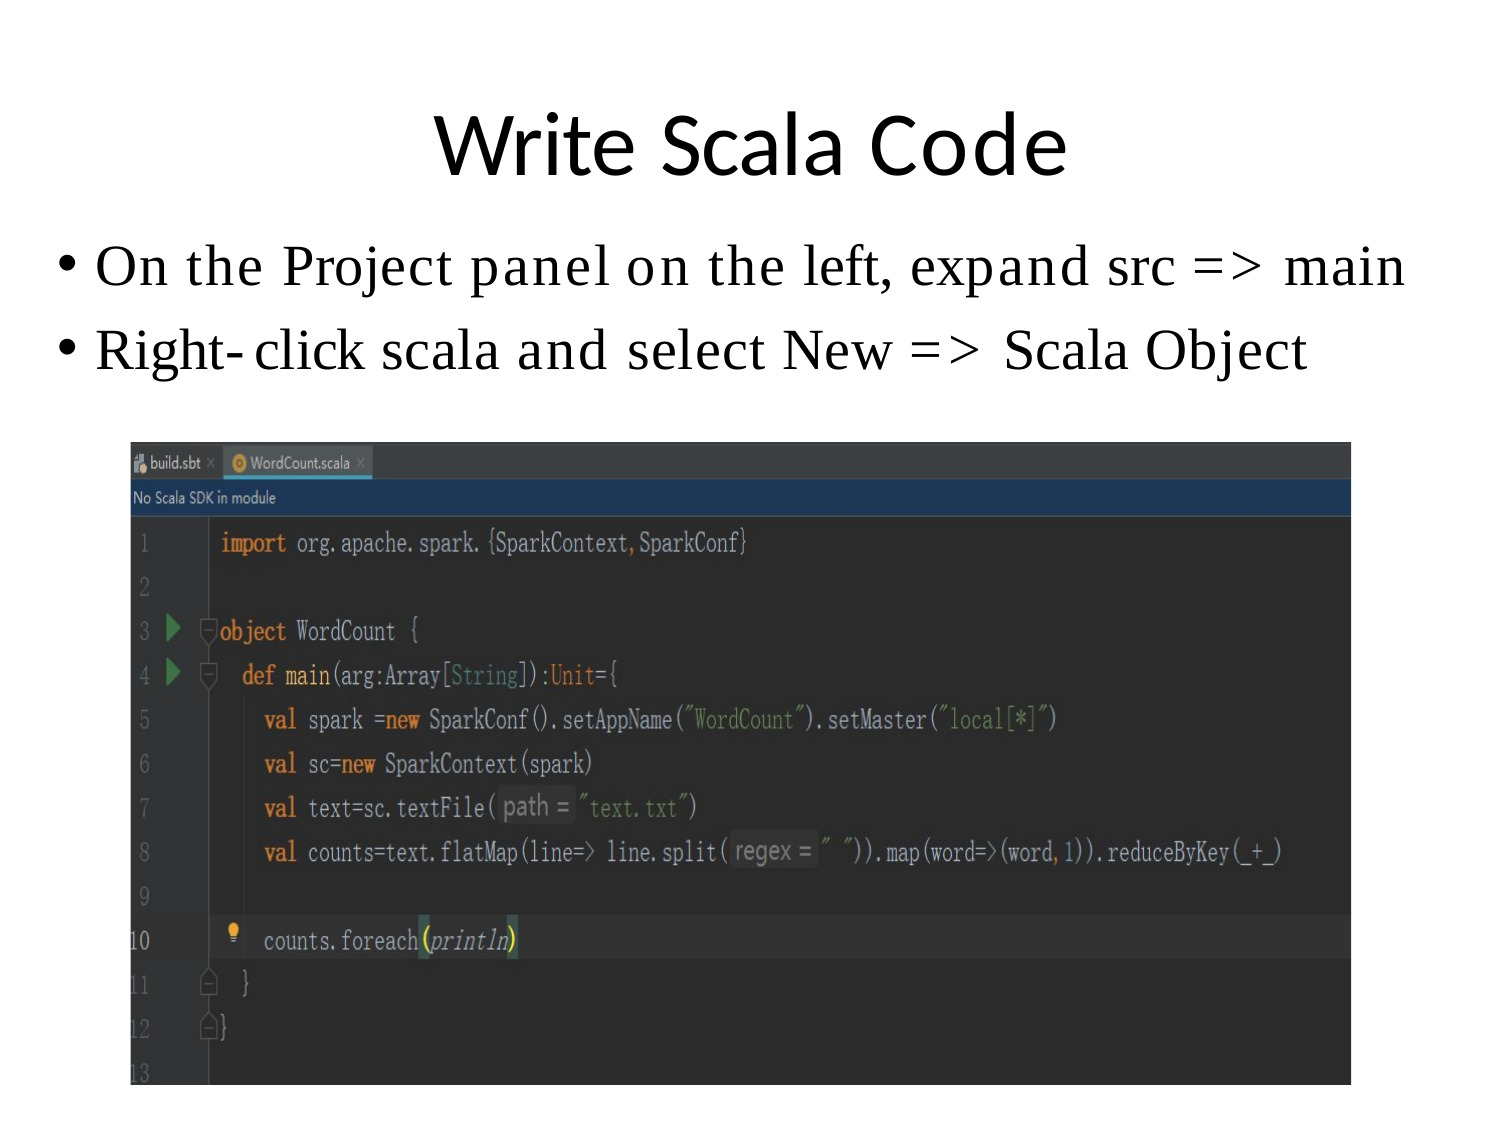

# Write Scala Code
On the Project panel on the left, expand src => main
Right-click scala and select New => Scala Object